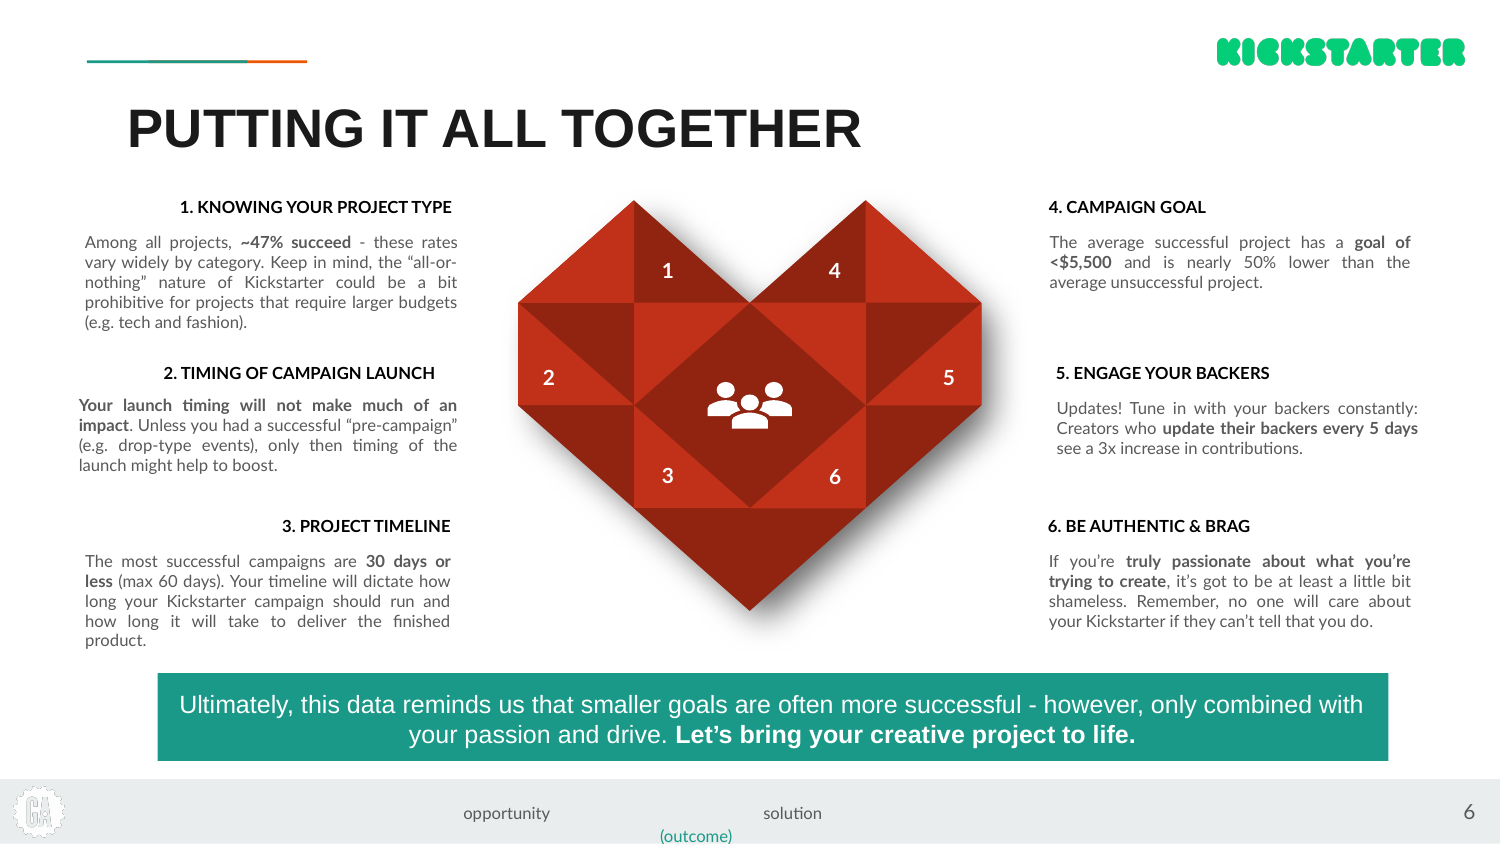

# PUTTING IT ALL TOGETHER
1. KNOWING YOUR PROJECT TYPE
Among all projects, ~47% succeed - these rates vary widely by category. Keep in mind, the “all-or-nothing” nature of Kickstarter could be a bit prohibitive for projects that require larger budgets (e.g. tech and fashion).
4. CAMPAIGN GOAL
The average successful project has a goal of <$5,500 and is nearly 50% lower than the average unsuccessful project.

1
4

2. TIMING OF CAMPAIGN LAUNCH
Your launch timing will not make much of an impact. Unless you had a successful “pre-campaign” (e.g. drop-type events), only then timing of the launch might help to boost.

5. ENGAGE YOUR BACKERS
Updates! Tune in with your backers constantly: Creators who update their backers every 5 days see a 3x increase in contributions.

2
5

3
6
3. PROJECT TIMELINE
The most successful campaigns are 30 days or less (max 60 days). Your timeline will dictate how long your Kickstarter campaign should run and how long it will take to deliver the finished product.

6. BE AUTHENTIC & BRAG
If you’re truly passionate about what you’re trying to create, it’s got to be at least a little bit shameless. Remember, no one will care about your Kickstarter if they can’t tell that you do.
Ultimately, this data reminds us that smaller goals are often more successful - however, only combined with your passion and drive. Let’s bring your creative project to life.
6
opportunity		solution		           (outcome)